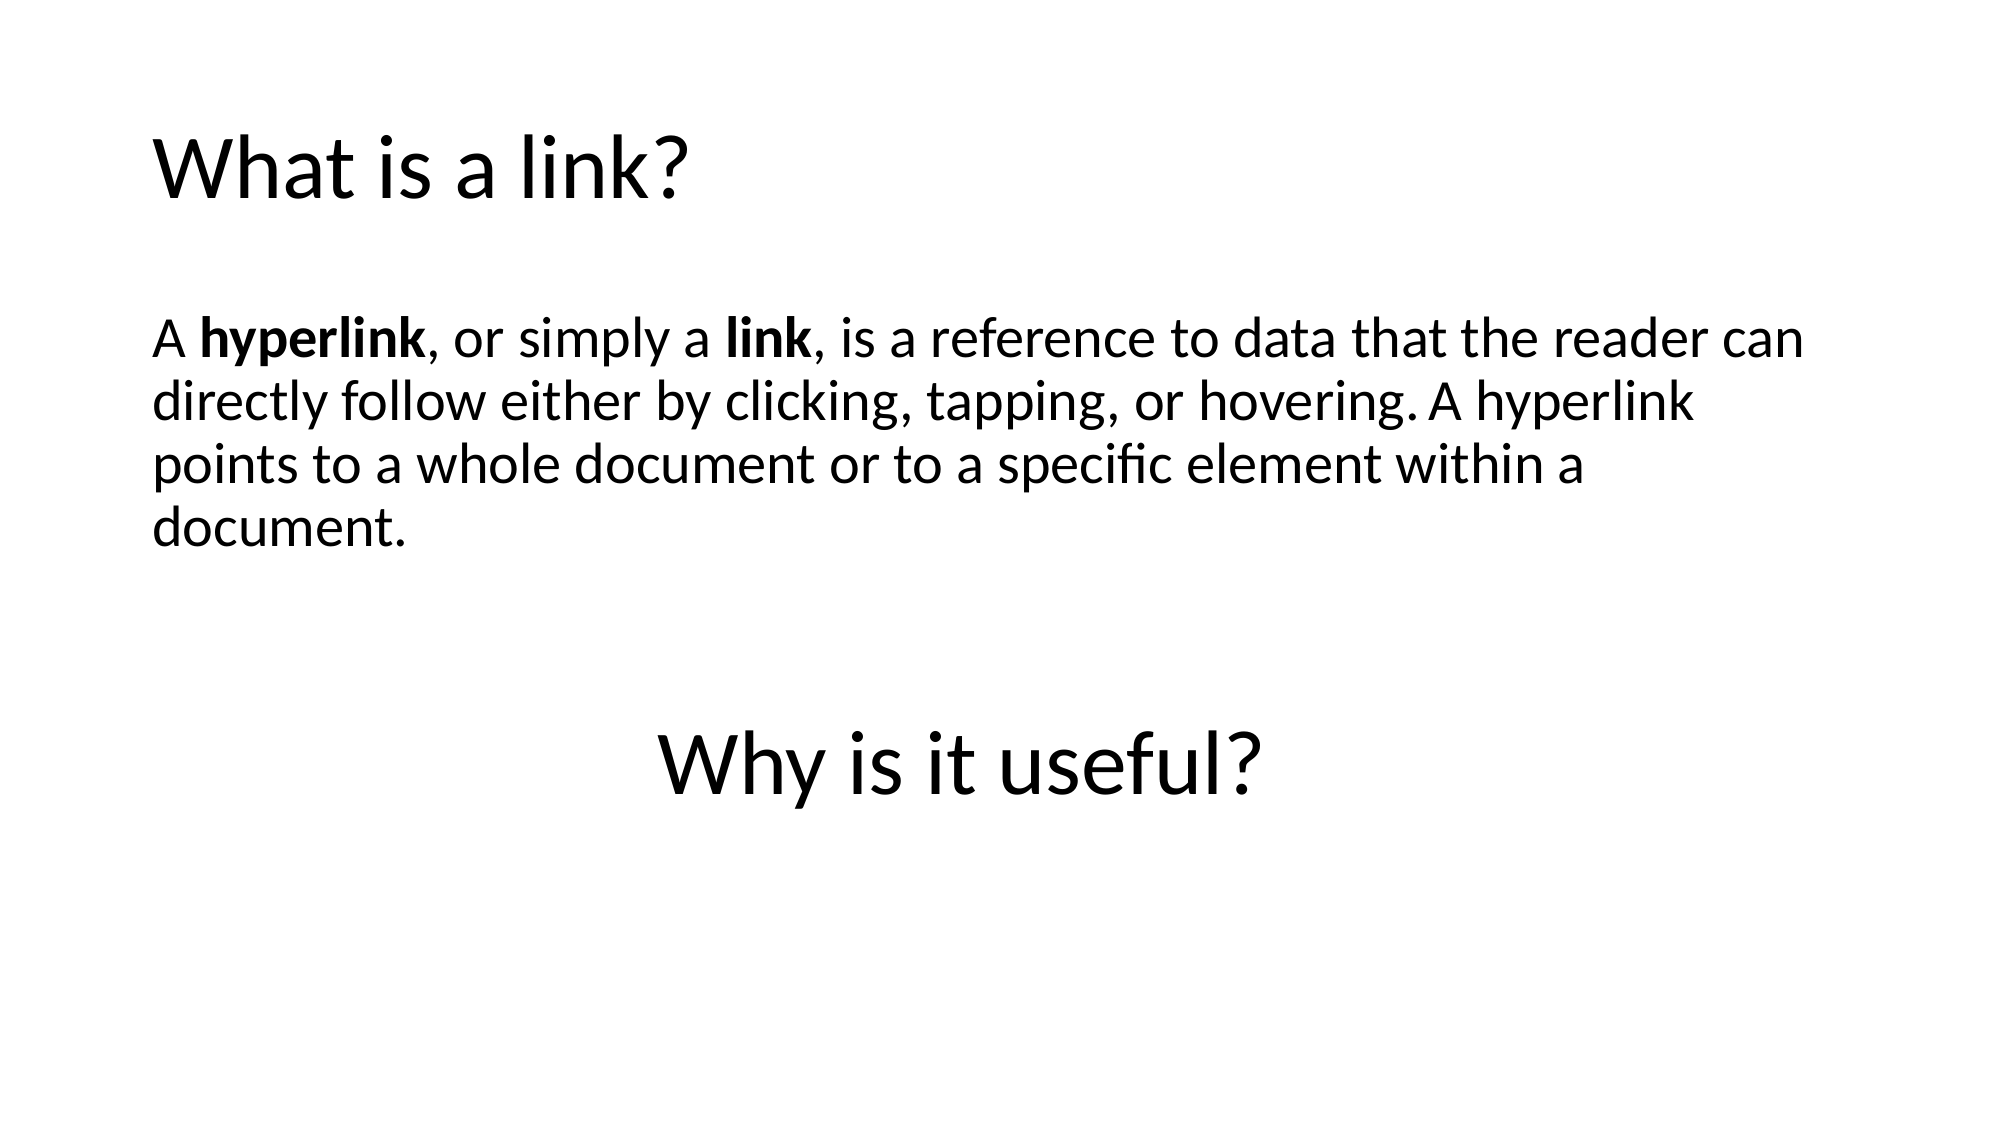

# What is a link?
A hyperlink, or simply a link, is a reference to data that the reader can directly follow either by clicking, tapping, or hovering. A hyperlink points to a whole document or to a specific element within a document.
Why is it useful?